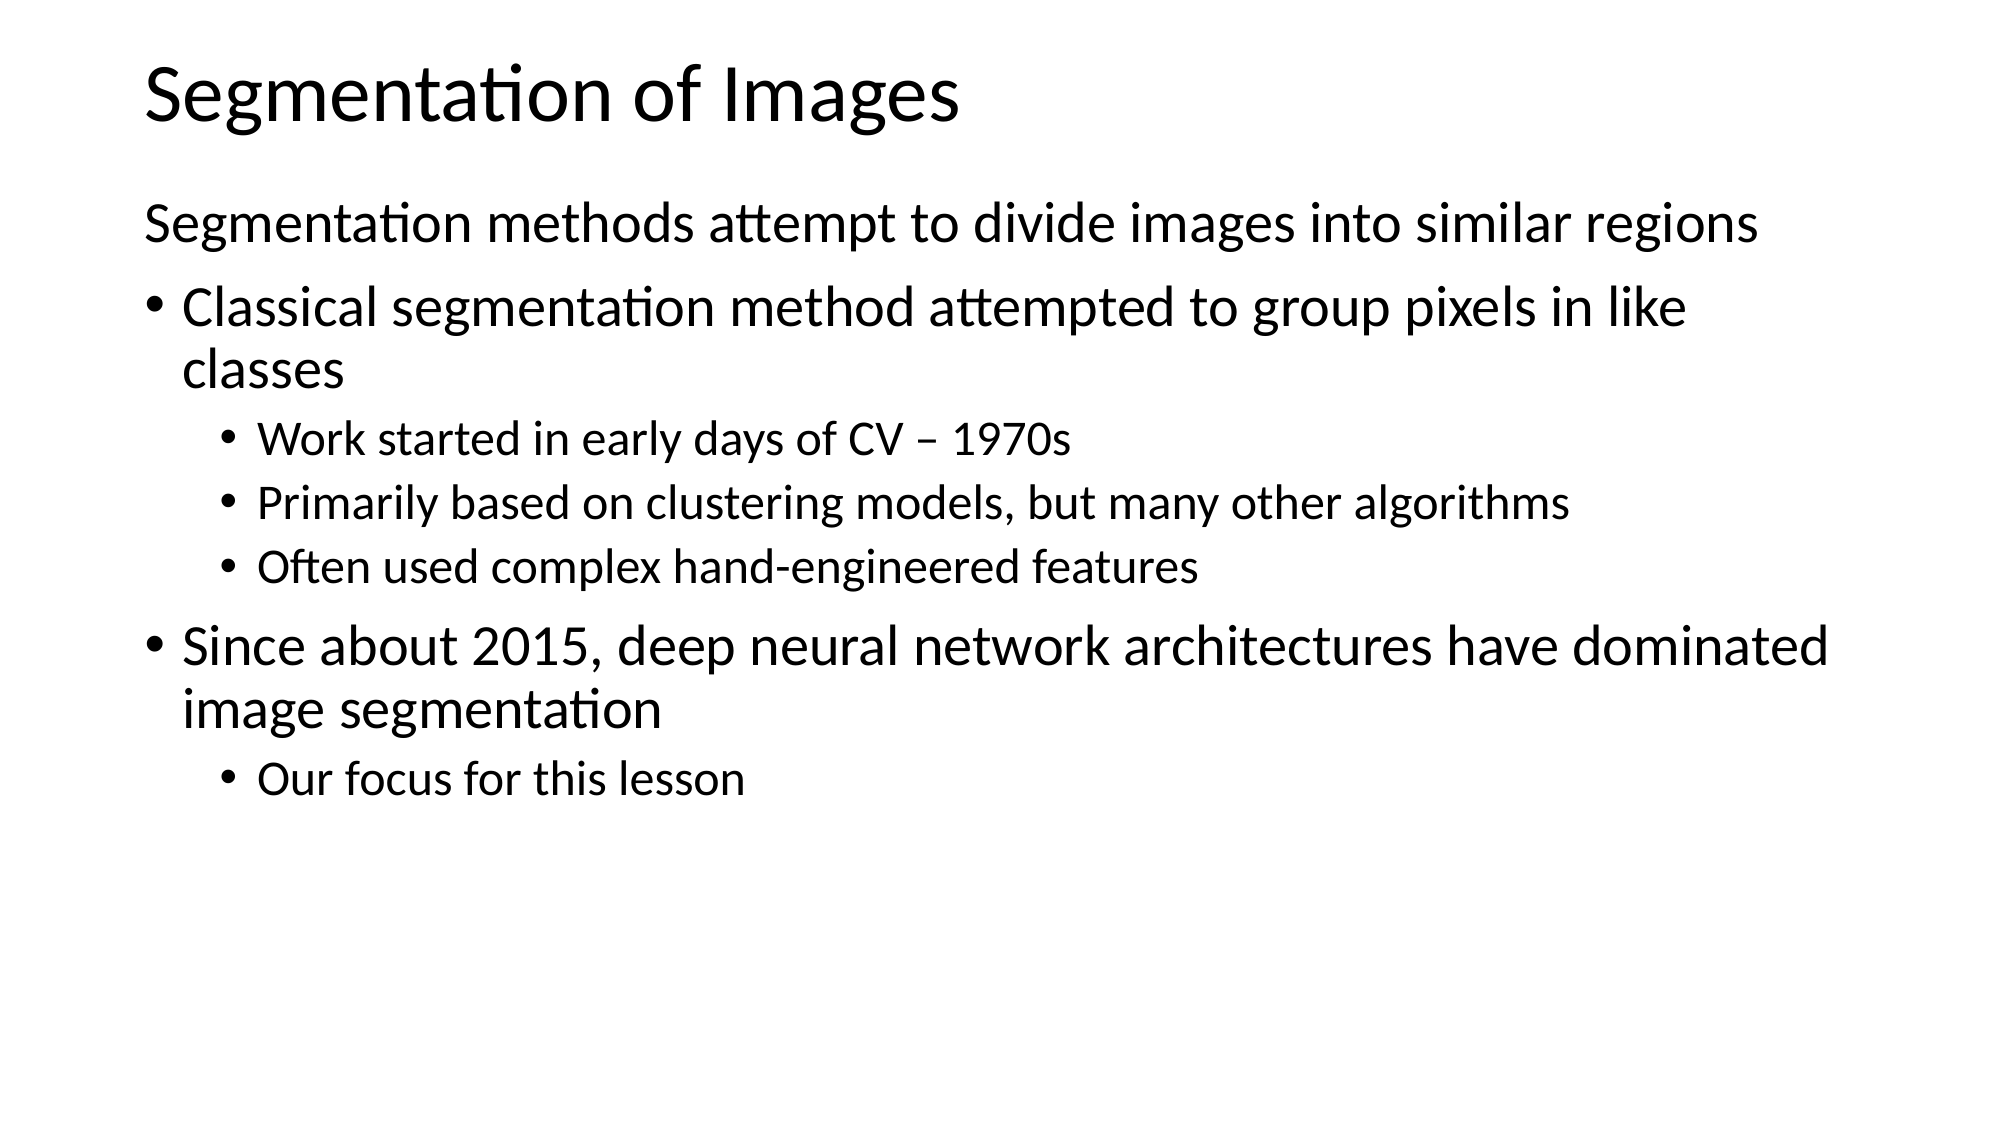

# Segmentation of Images
Segmentation methods attempt to divide images into similar regions
Classical segmentation method attempted to group pixels in like classes
Work started in early days of CV – 1970s
Primarily based on clustering models, but many other algorithms
Often used complex hand-engineered features
Since about 2015, deep neural network architectures have dominated image segmentation
Our focus for this lesson